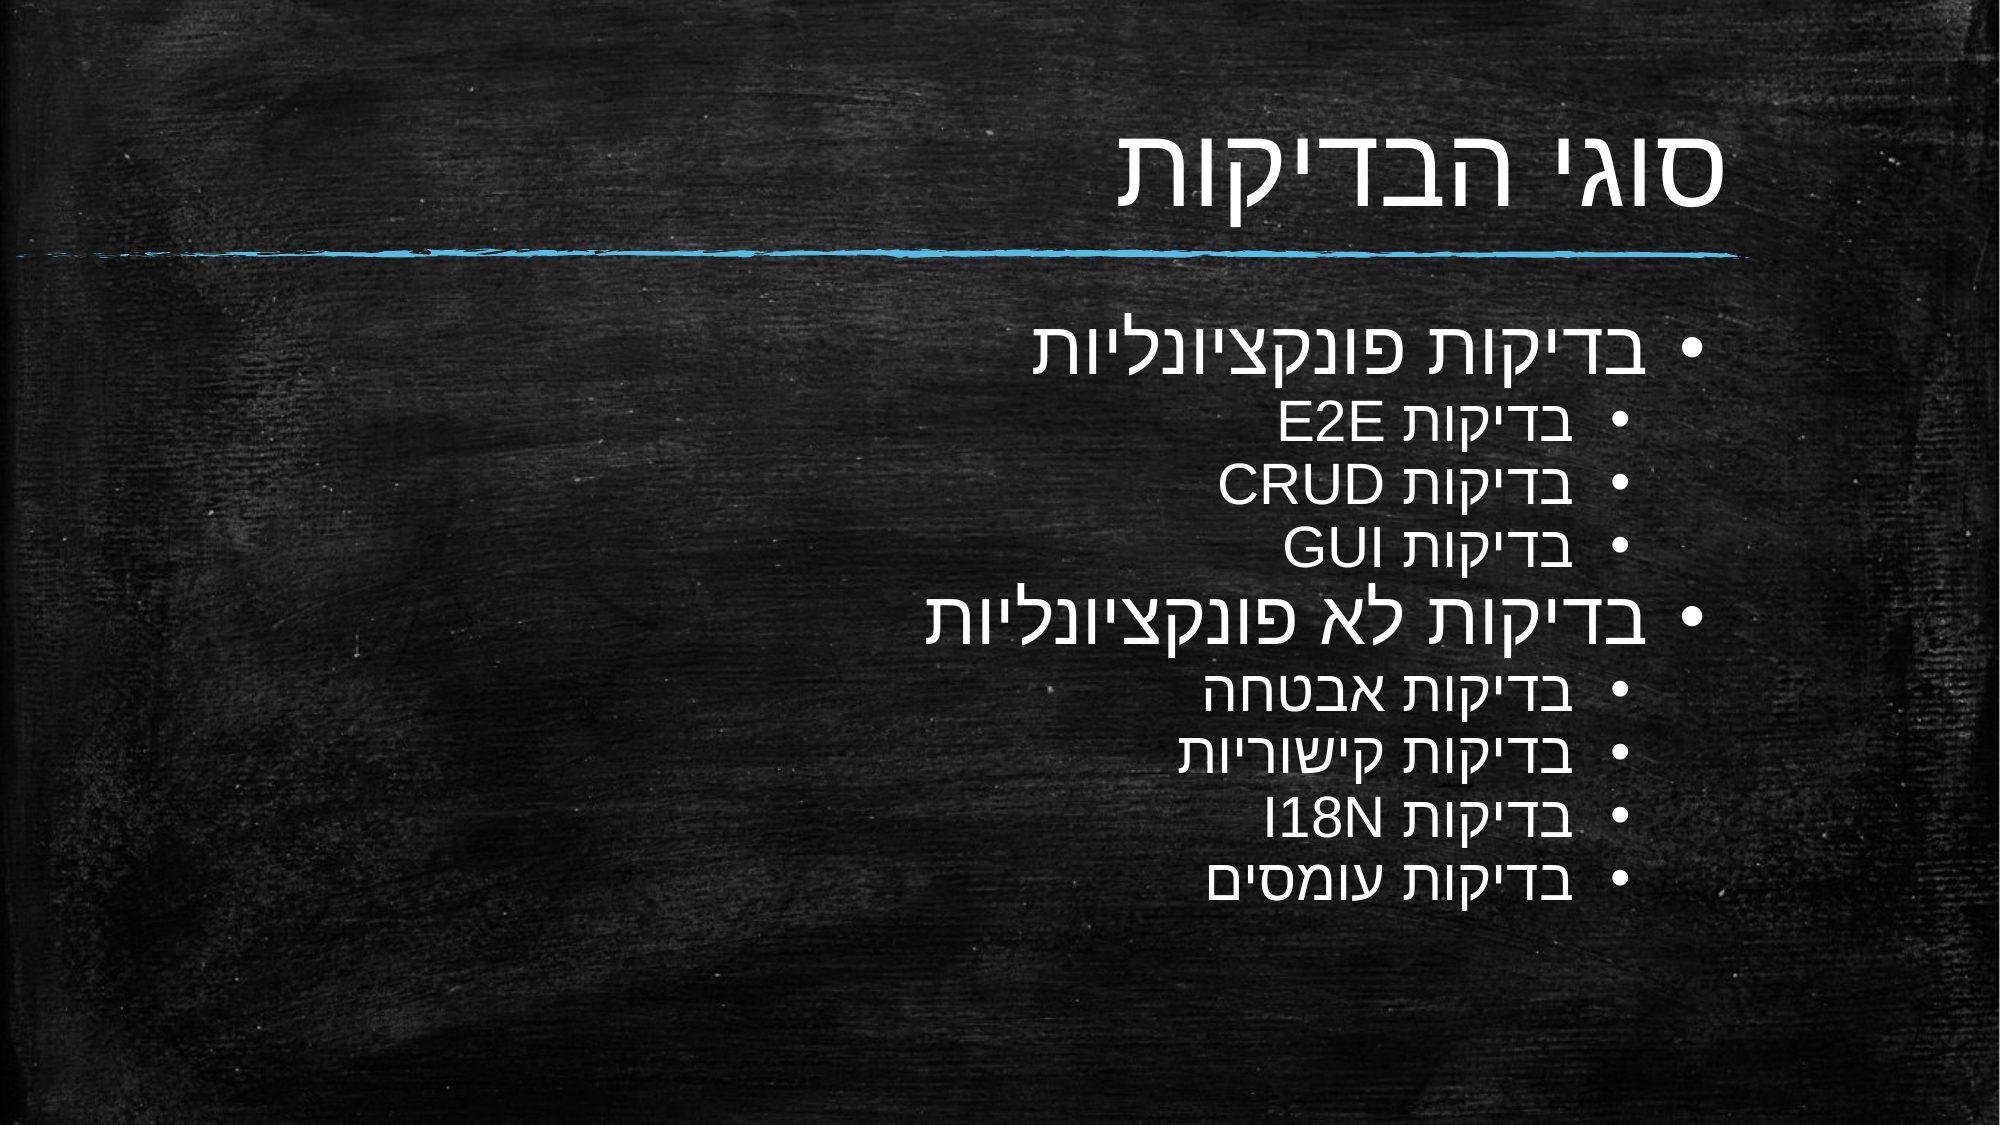

סוגי הבדיקות
בדיקות פונקציונליות
בדיקות E2E
בדיקות CRUD
בדיקות GUI
בדיקות לא פונקציונליות
בדיקות אבטחה
בדיקות קישוריות
בדיקות I18N
בדיקות עומסים